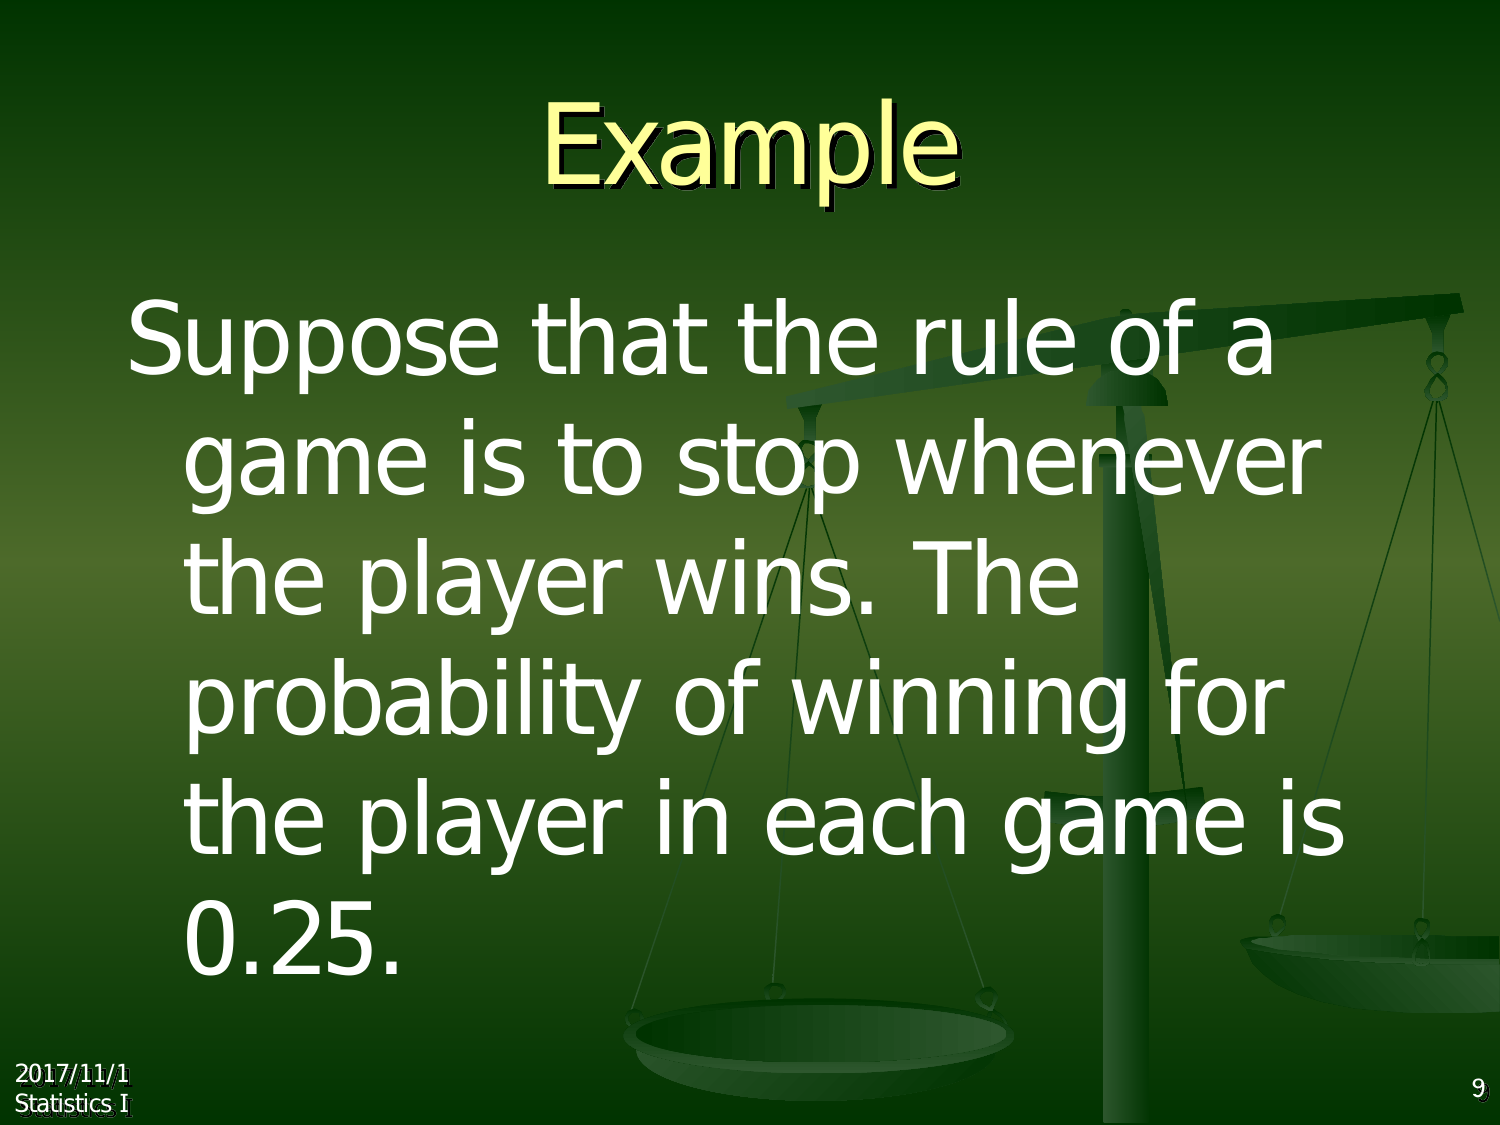

# Example
Suppose that the rule of a game is to stop whenever the player wins. The probability of winning for the player in each game is 0.25.
2017/11/1
Statistics I
9